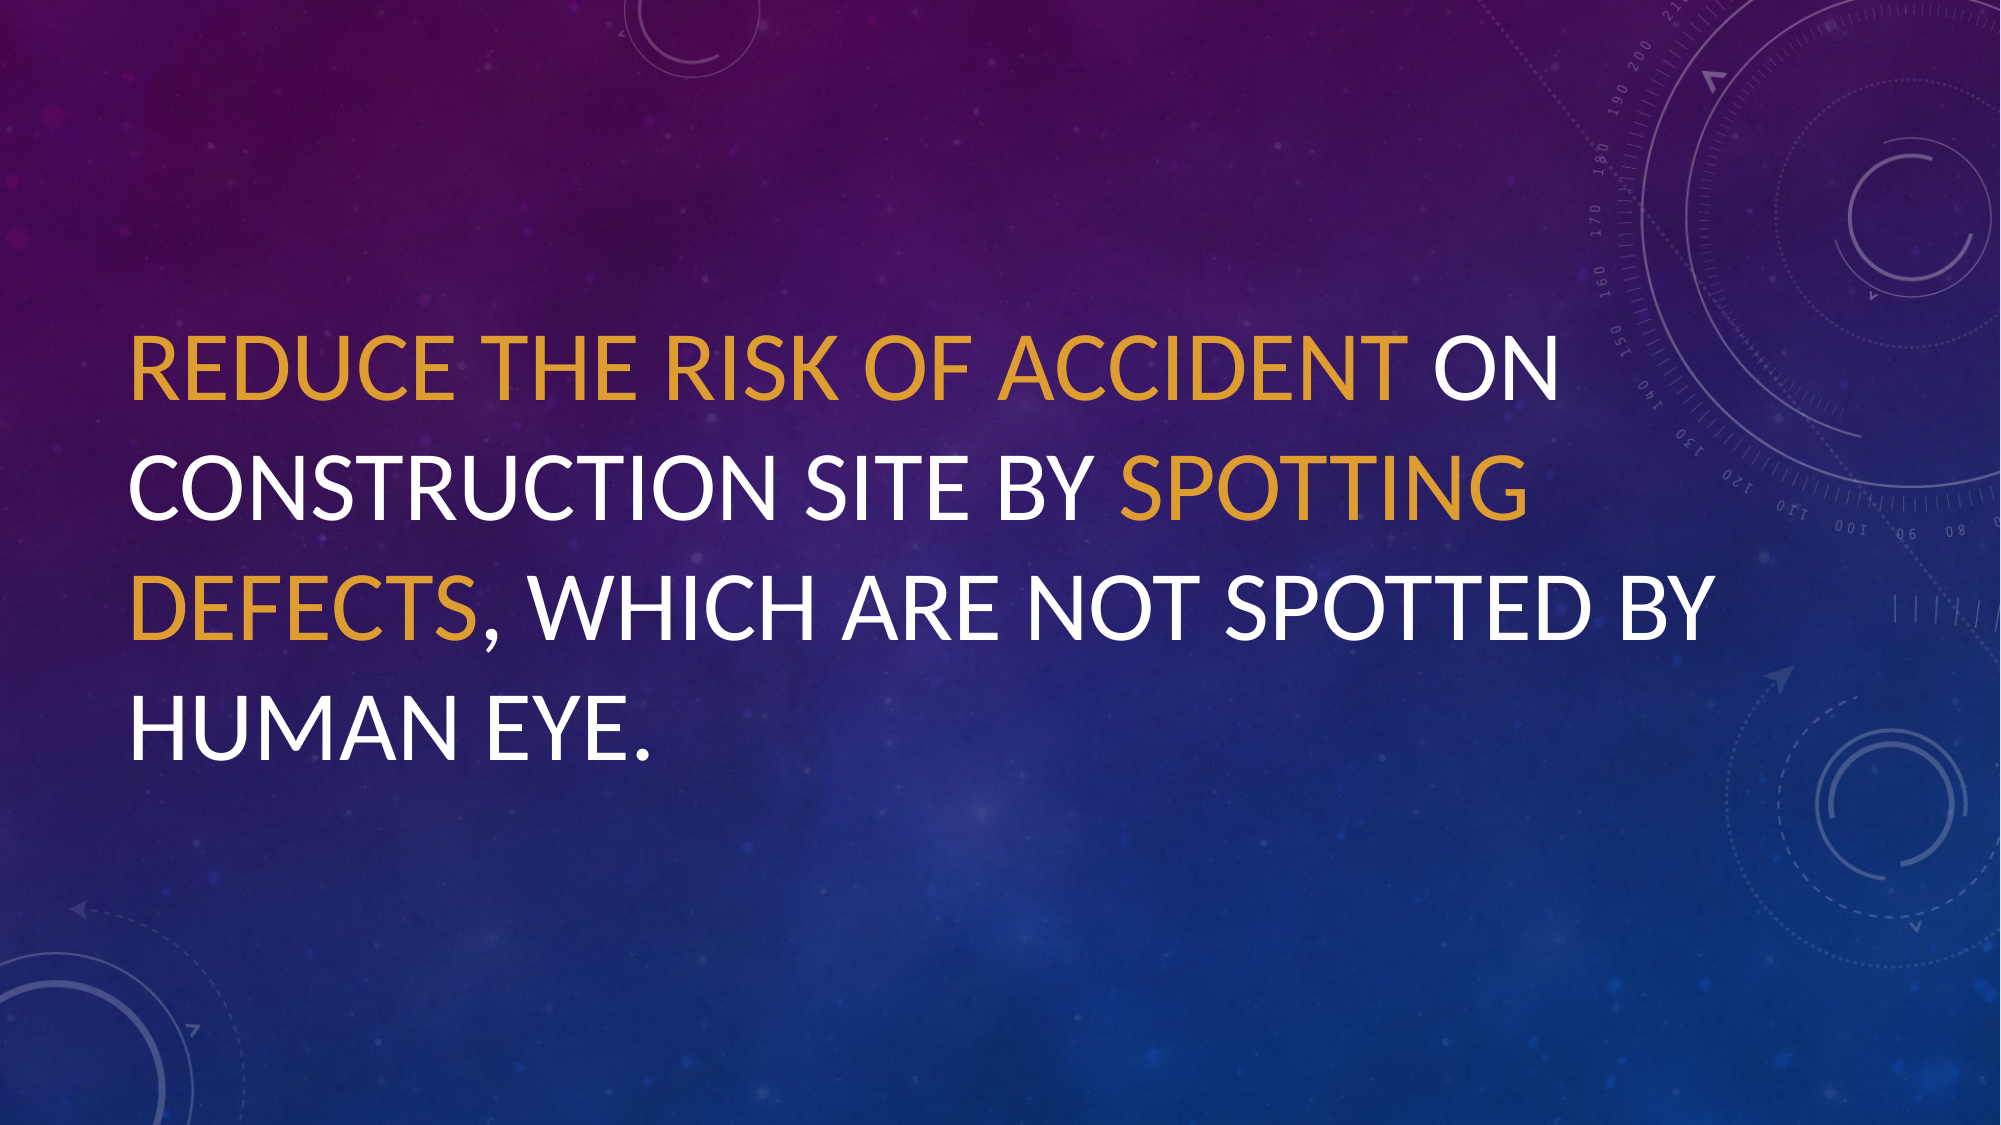

# reduce the risk of accident on construction site by spotting defects, which are not spotted by human eye.